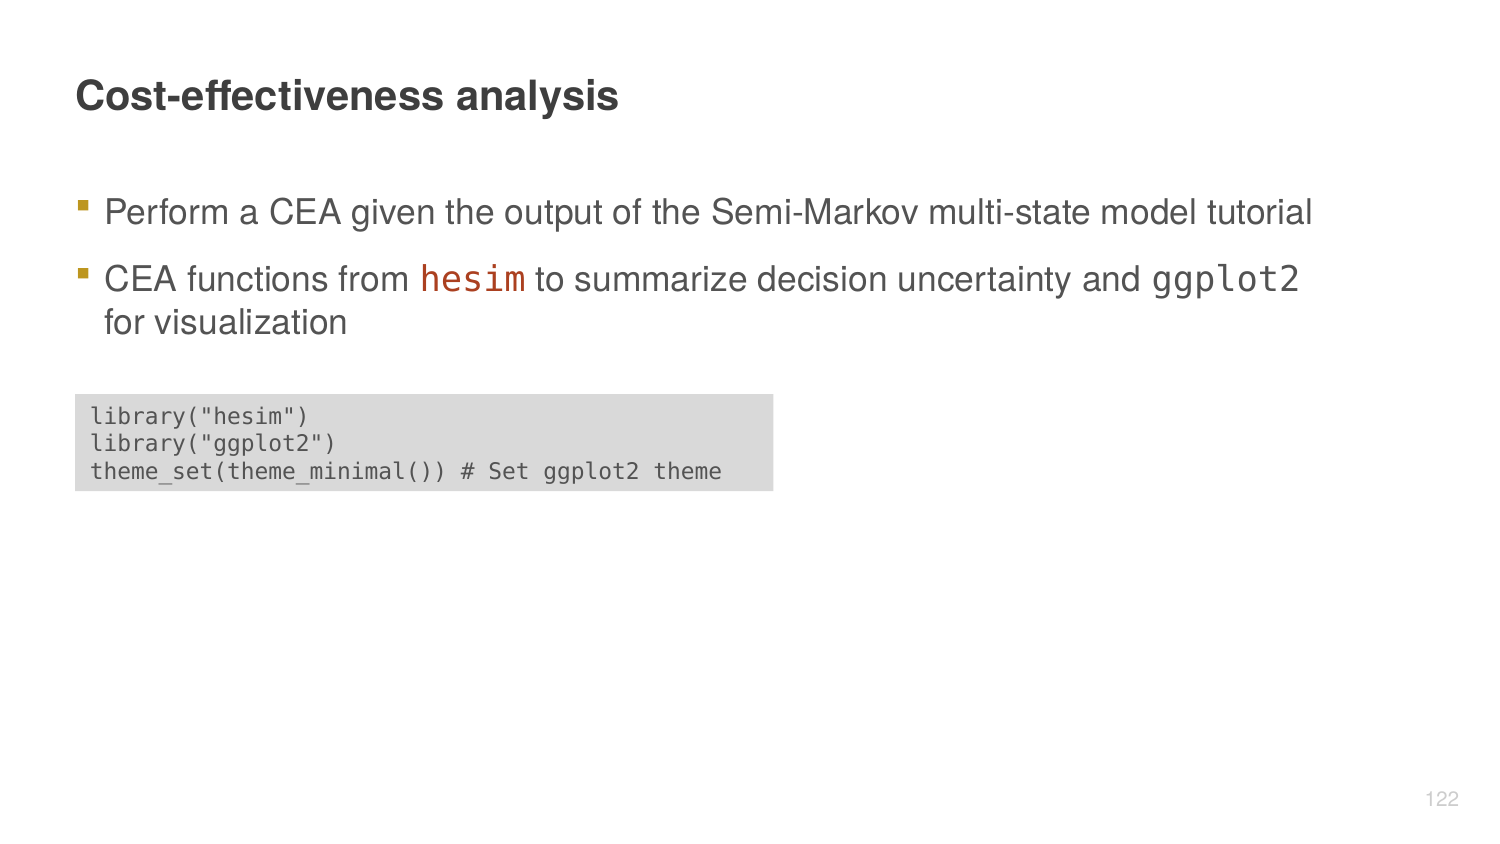

# Cost-effectiveness analysis
Perform a CEA given the output of the Semi-Markov multi-state model tutorial
CEA functions from hesim to summarize decision uncertainty and ggplot2 for visualization
library("hesim")
library("ggplot2")
theme_set(theme_minimal()) # Set ggplot2 theme
122